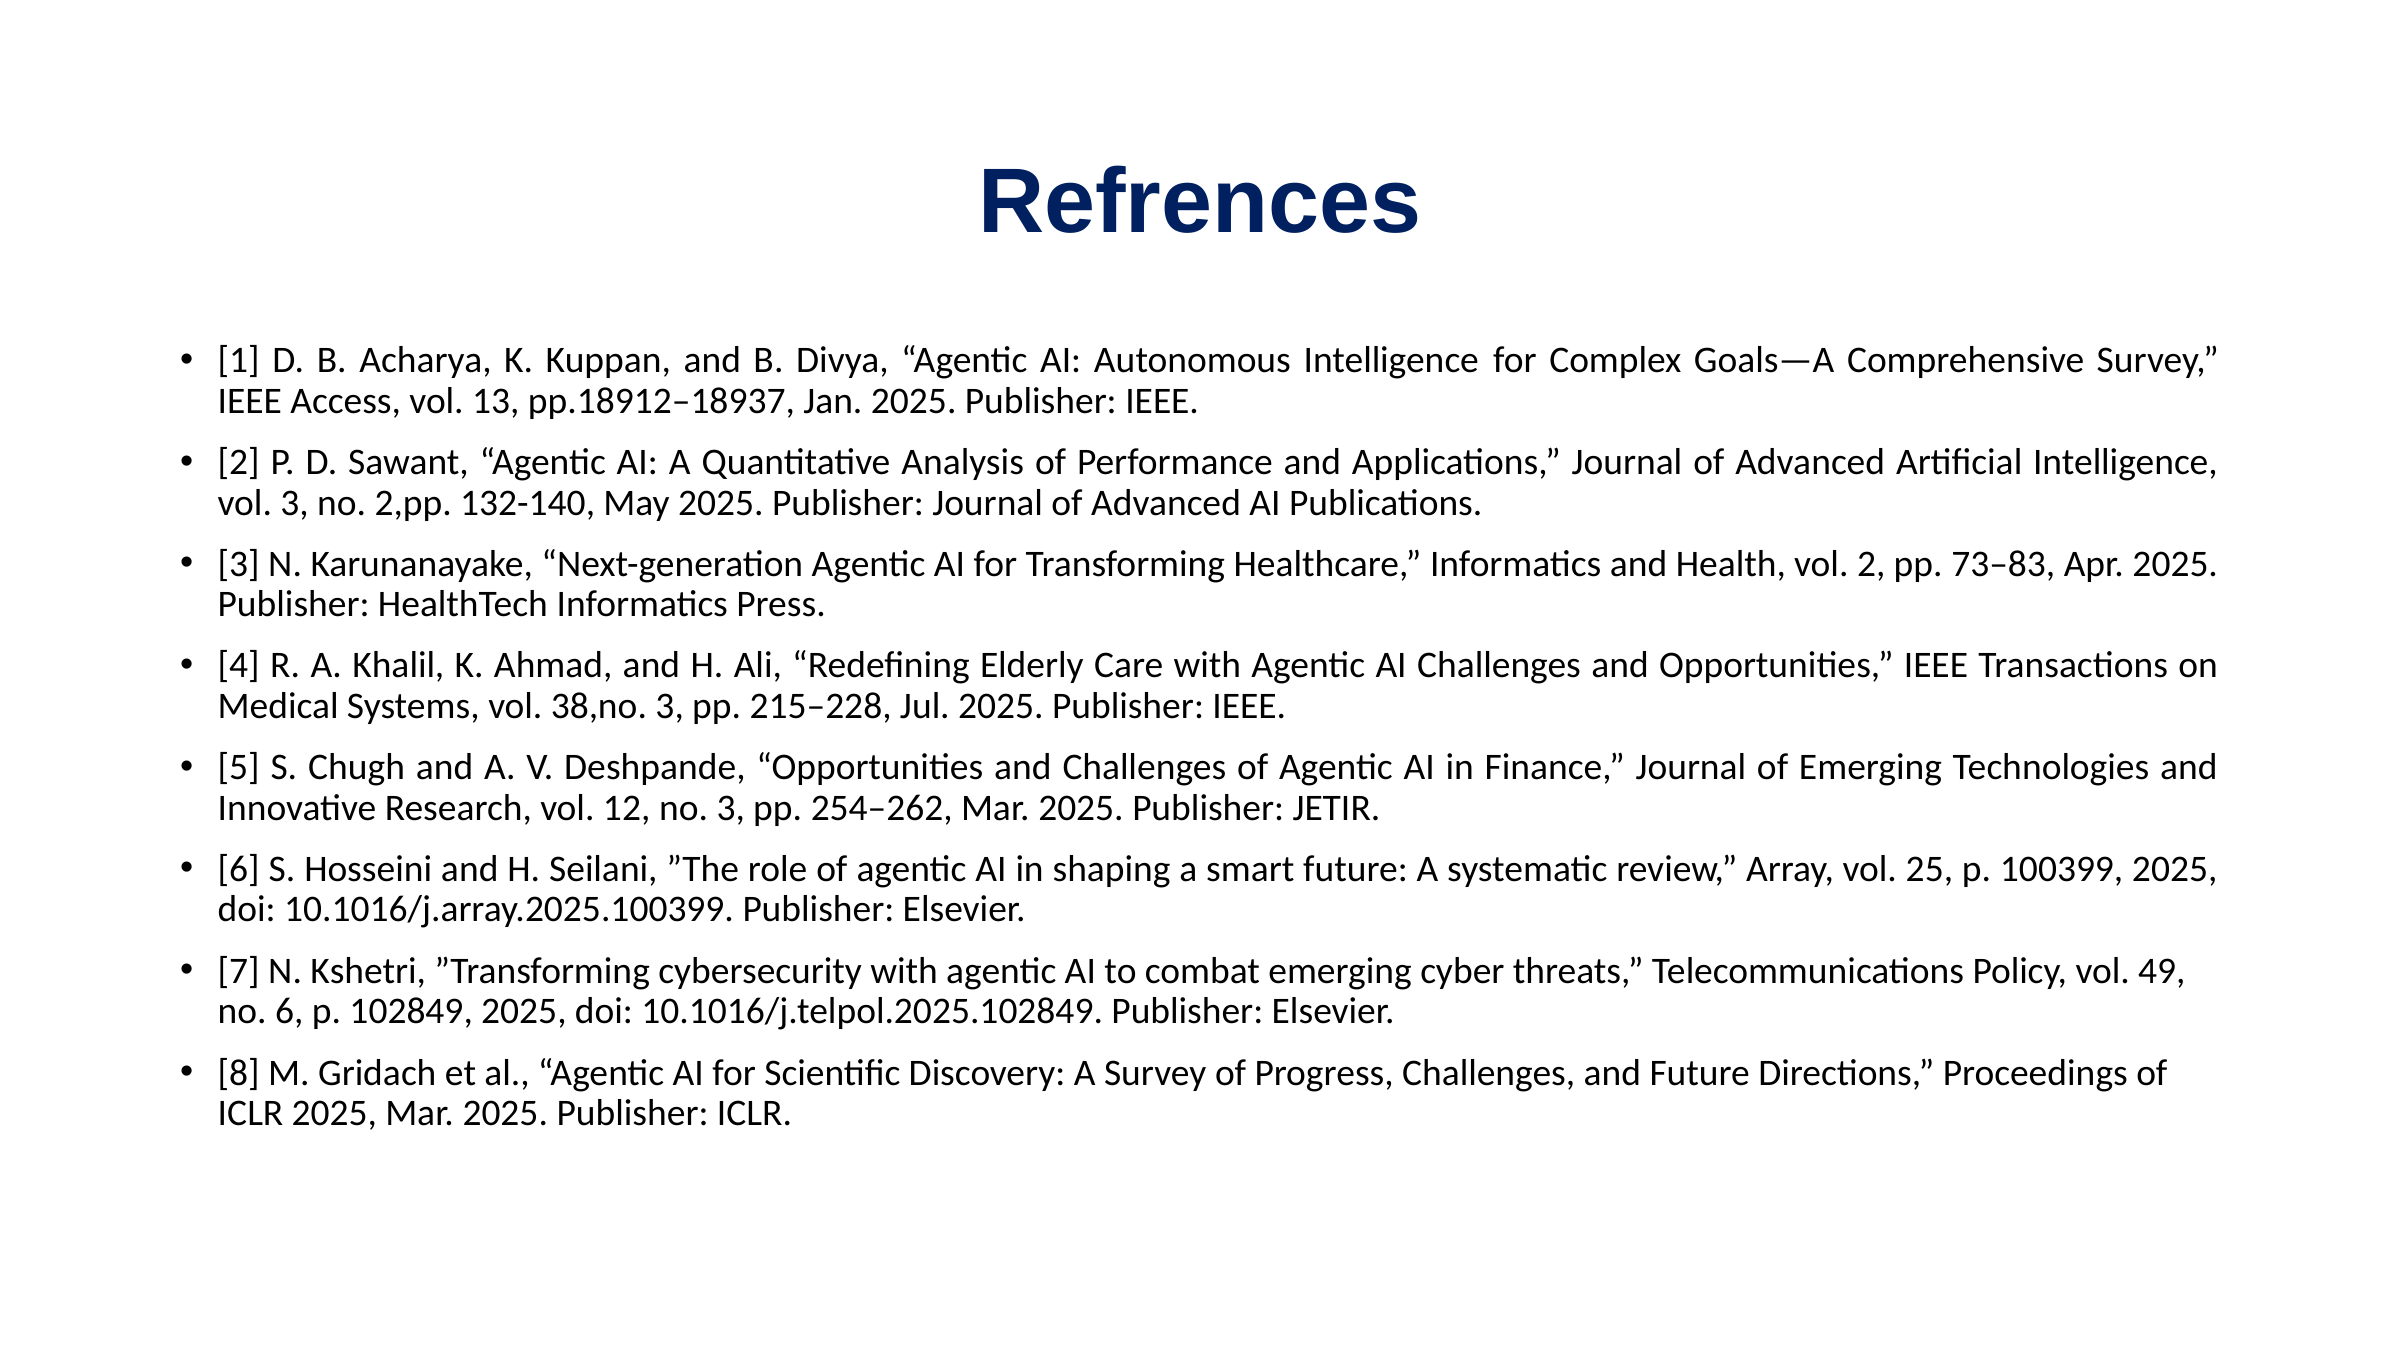

# Refrences
[1] D. B. Acharya, K. Kuppan, and B. Divya, “Agentic AI: Autonomous Intelligence for Complex Goals—A Comprehensive Survey,” IEEE Access, vol. 13, pp.18912–18937, Jan. 2025. Publisher: IEEE.
[2] P. D. Sawant, “Agentic AI: A Quantitative Analysis of Performance and Applications,” Journal of Advanced Artificial Intelligence, vol. 3, no. 2,pp. 132-140, May 2025. Publisher: Journal of Advanced AI Publications.
[3] N. Karunanayake, “Next-generation Agentic AI for Transforming Healthcare,” Informatics and Health, vol. 2, pp. 73–83, Apr. 2025. Publisher: HealthTech Informatics Press.
[4] R. A. Khalil, K. Ahmad, and H. Ali, “Redefining Elderly Care with Agentic AI Challenges and Opportunities,” IEEE Transactions on Medical Systems, vol. 38,no. 3, pp. 215–228, Jul. 2025. Publisher: IEEE.
[5] S. Chugh and A. V. Deshpande, “Opportunities and Challenges of Agentic AI in Finance,” Journal of Emerging Technologies and Innovative Research, vol. 12, no. 3, pp. 254–262, Mar. 2025. Publisher: JETIR.
[6] S. Hosseini and H. Seilani, ”The role of agentic AI in shaping a smart future: A systematic review,” Array, vol. 25, p. 100399, 2025, doi: 10.1016/j.array.2025.100399. Publisher: Elsevier.
[7] N. Kshetri, ”Transforming cybersecurity with agentic AI to combat emerging cyber threats,” Telecommunications Policy, vol. 49, no. 6, p. 102849, 2025, doi: 10.1016/j.telpol.2025.102849. Publisher: Elsevier.
[8] M. Gridach et al., “Agentic AI for Scientific Discovery: A Survey of Progress, Challenges, and Future Directions,” Proceedings of ICLR 2025, Mar. 2025. Publisher: ICLR.